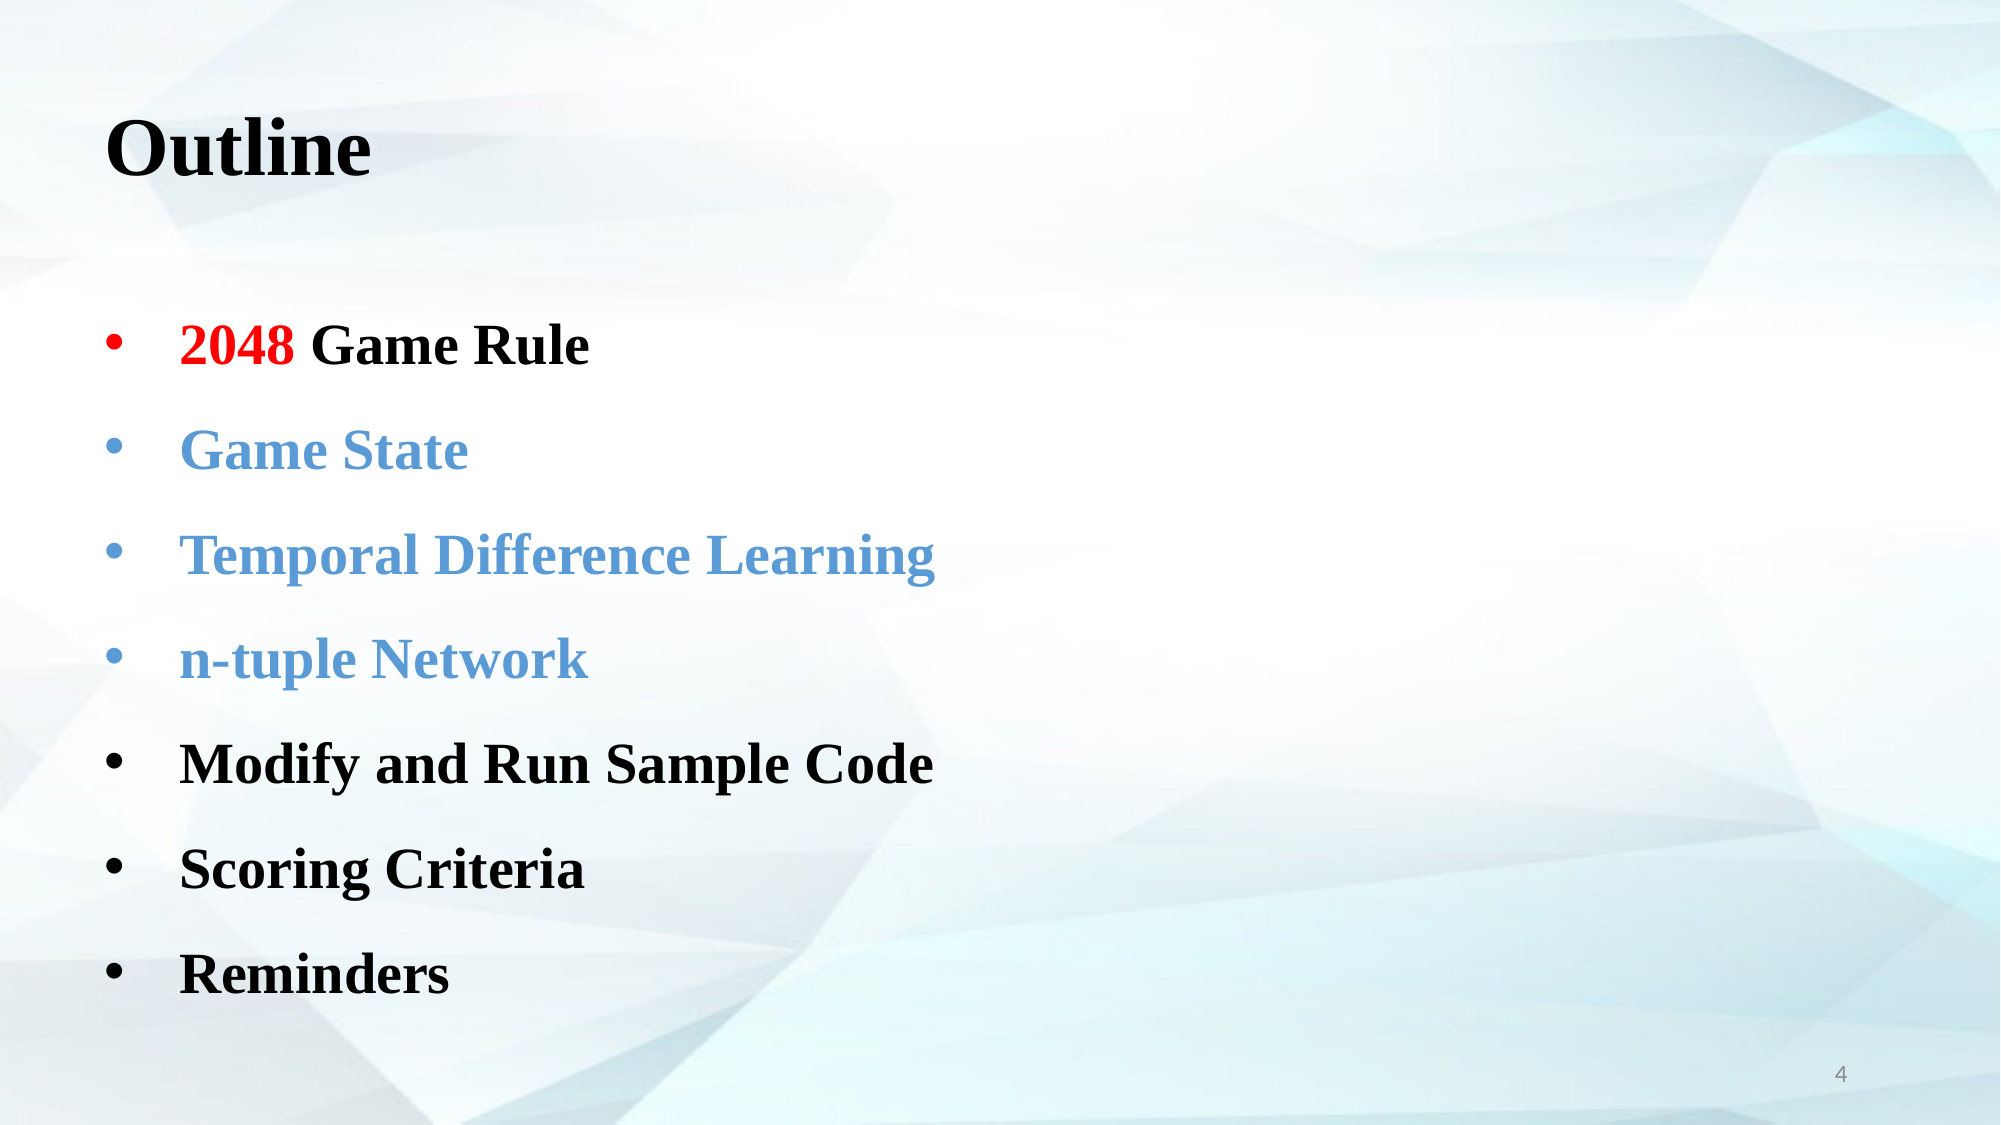

# Outline
2048 Game Rule
Game State
Temporal Difference Learning
n-tuple Network
Modify and Run Sample Code
Scoring Criteria
Reminders
4